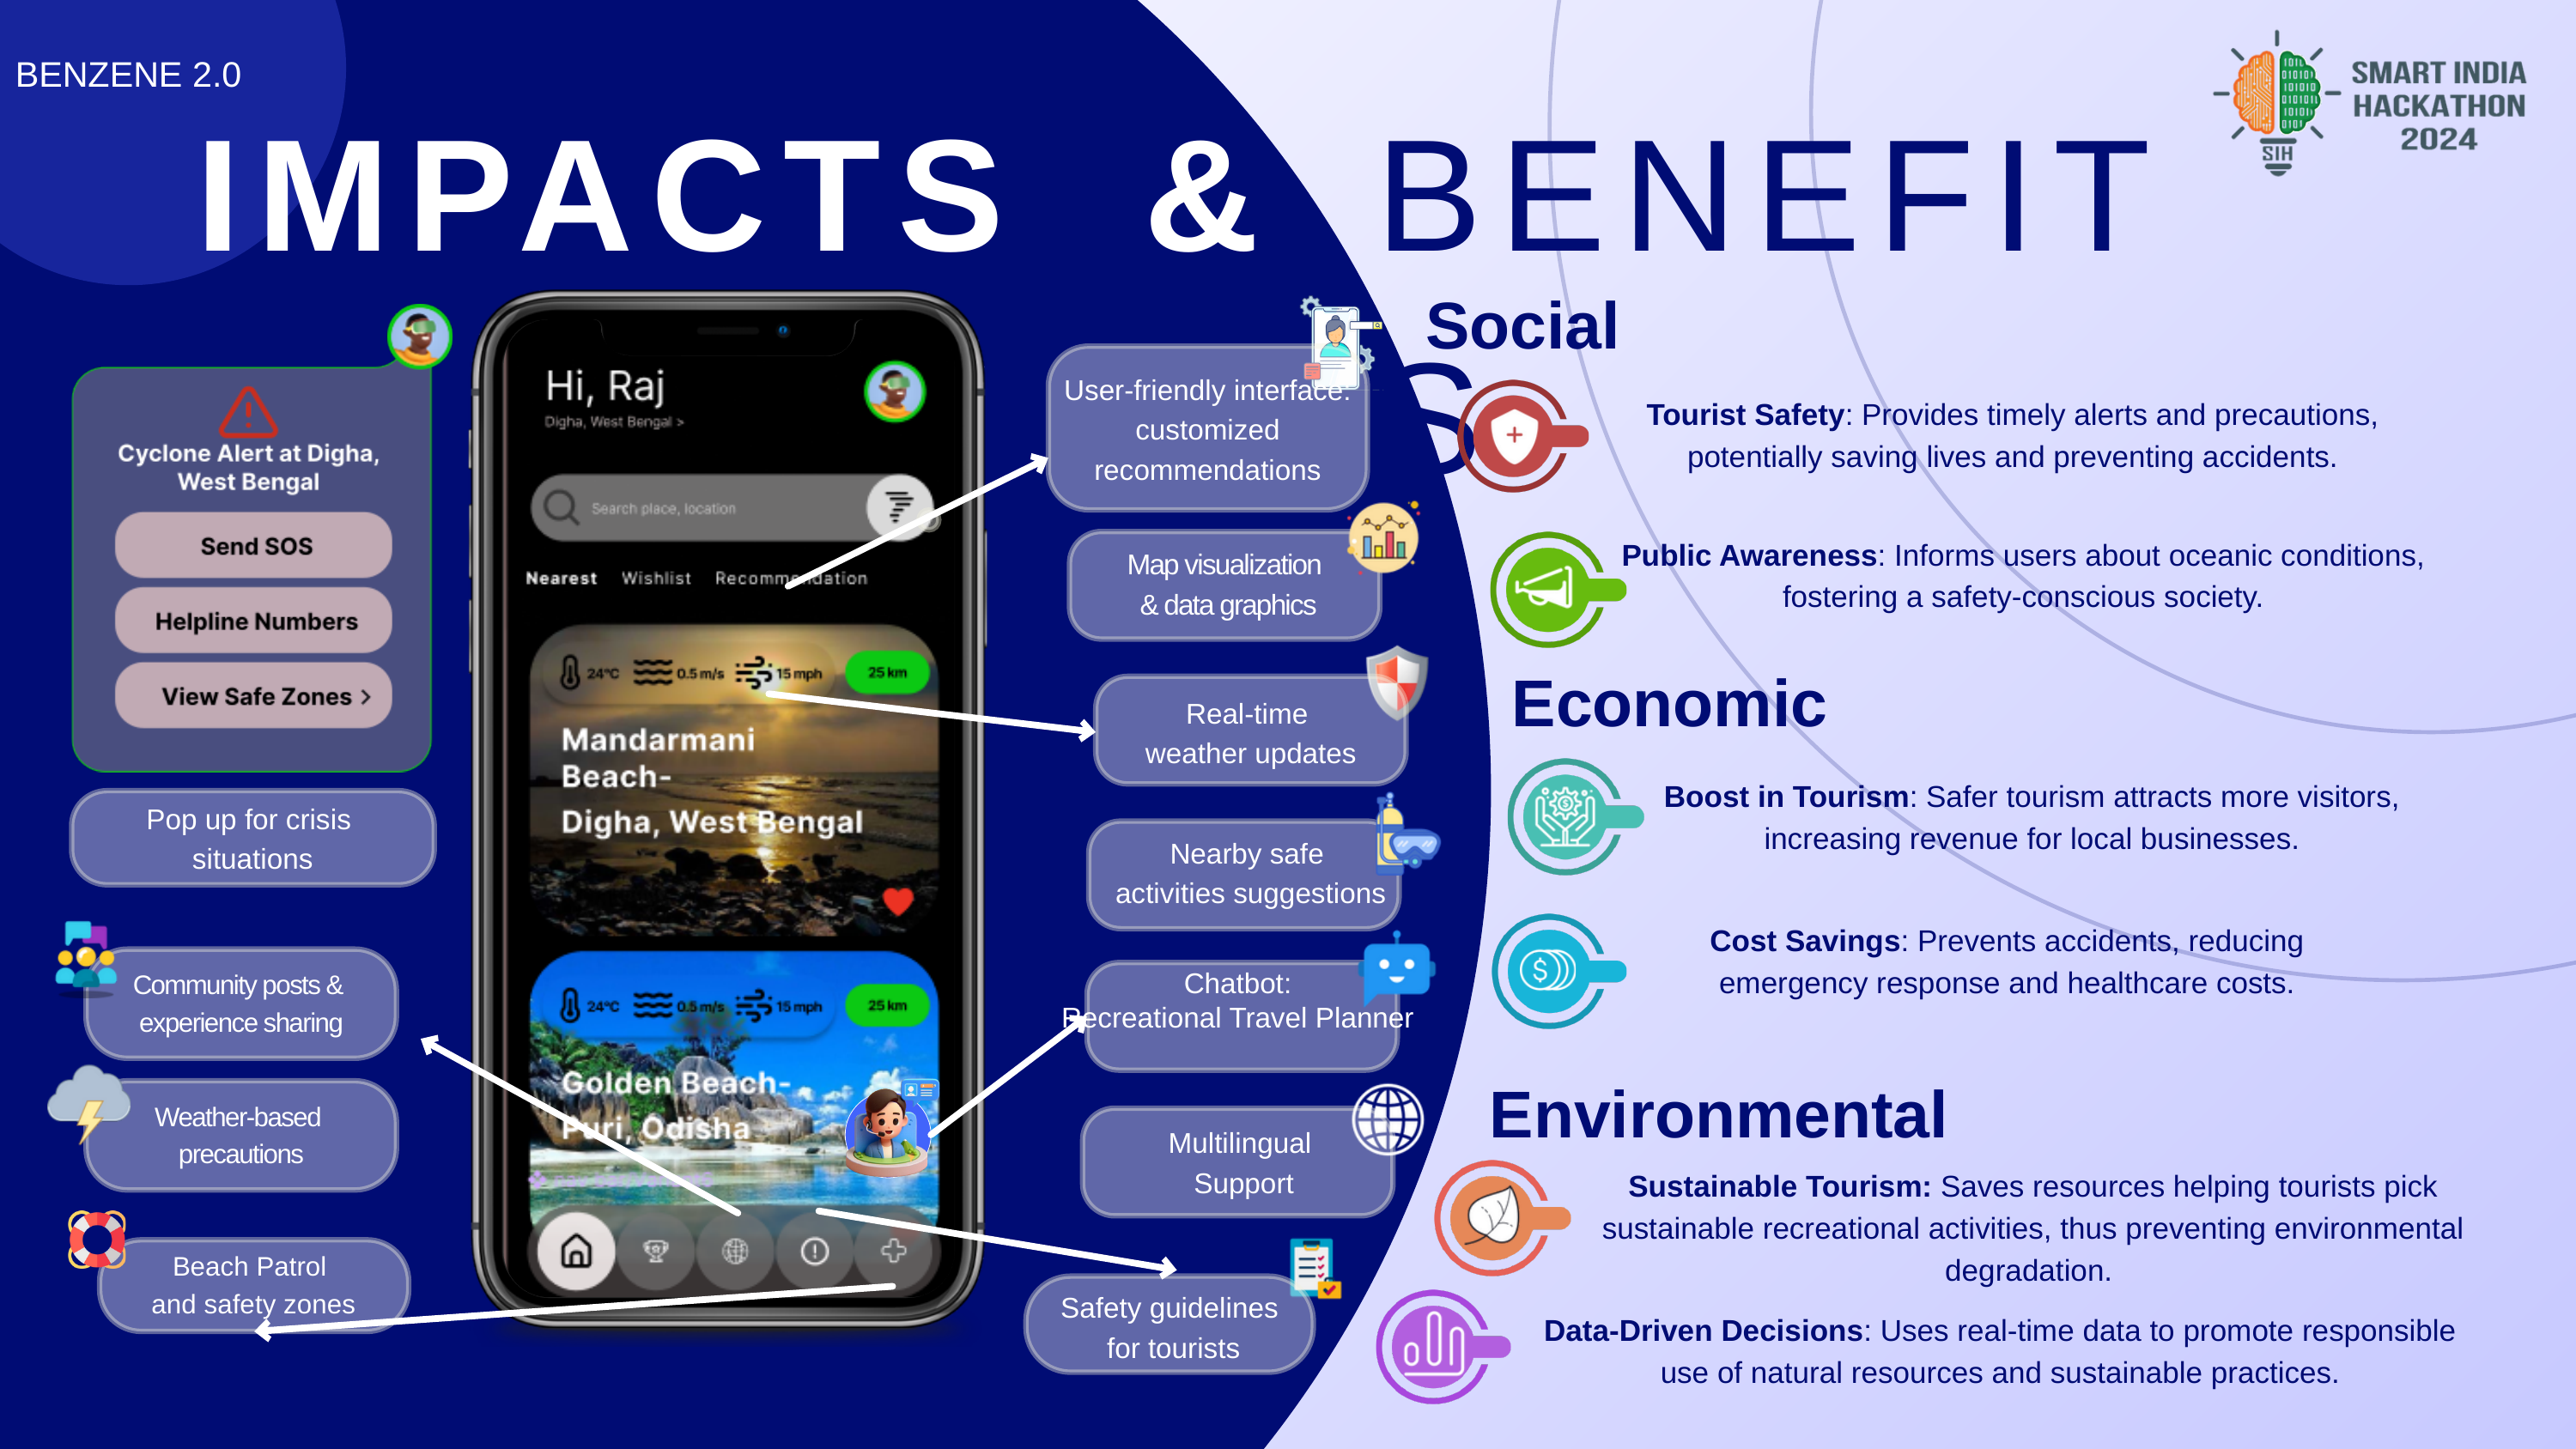

BENZENE 2.0

IMPACTS  &
BENEFITS
Social

User-friendly interface: customized recommendations

Tourist Safety: Provides timely alerts and precautions, potentially saving lives and preventing accidents.

Public Awareness: Informs users about oceanic conditions, fostering a safety-conscious society.

Map visualization
 & data graphics

Economic

Real-time
weather updates

Boost in Tourism: Safer tourism attracts more visitors, increasing revenue for local businesses.

Pop up for crisis
situations

Nearby safe
activities suggestions

Cost Savings: Prevents accidents, reducing emergency response and healthcare costs.

Community posts &
experience sharing

Chatbot:
Recreational Travel Planner

Environmental

Weather-based
precautions

Multilingual
Support

Sustainable Tourism: Saves resources helping tourists pick sustainable recreational activities, thus preventing environmental degradation.

Beach Patrol
and safety zones

Safety guidelines
 for tourists

Data-Driven Decisions: Uses real-time data to promote responsible use of natural resources and sustainable practices.